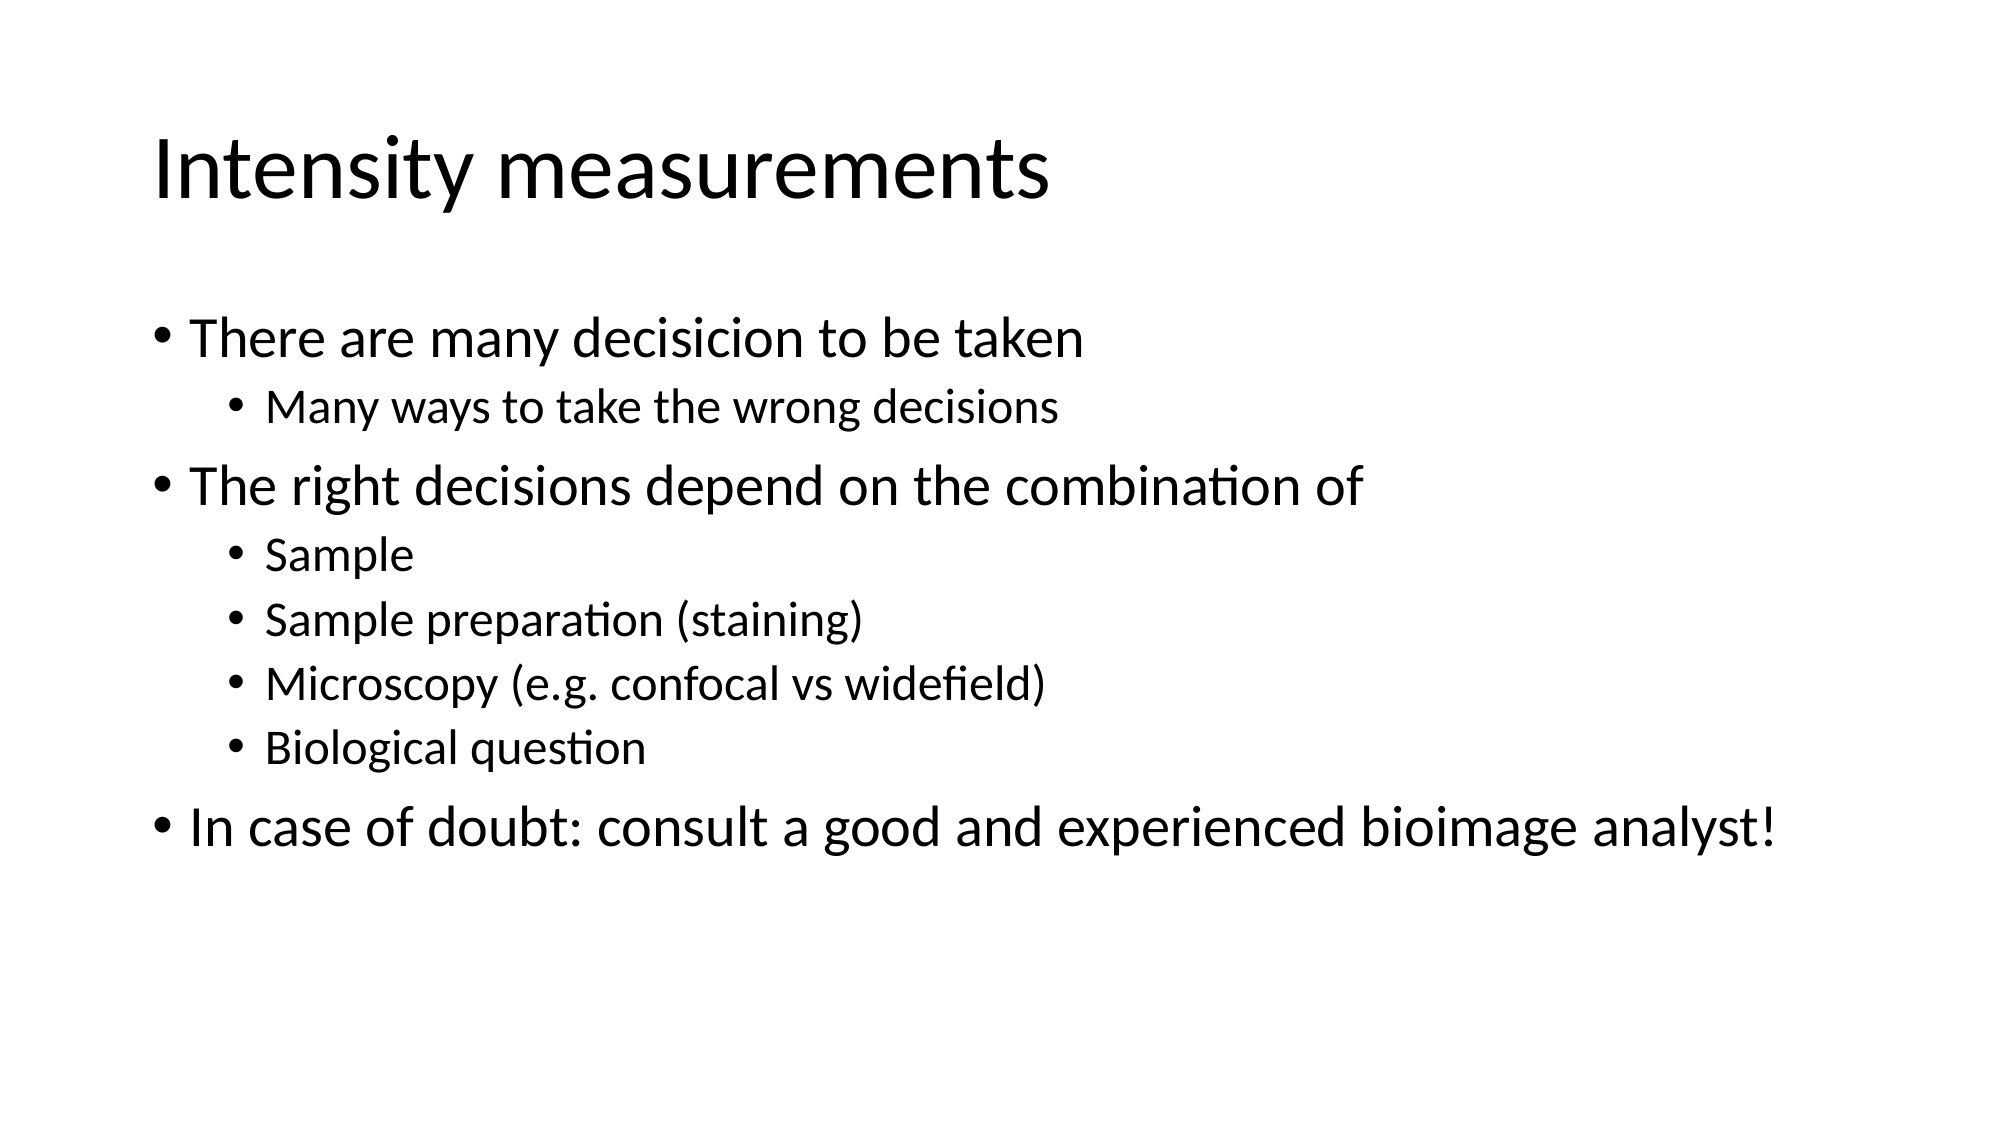

# Intensity measurements
There are many decisicion to be taken
Many ways to take the wrong decisions
The right decisions depend on the combination of
Sample
Sample preparation (staining)
Microscopy (e.g. confocal vs widefield)
Biological question
In case of doubt: consult a good and experienced bioimage analyst!